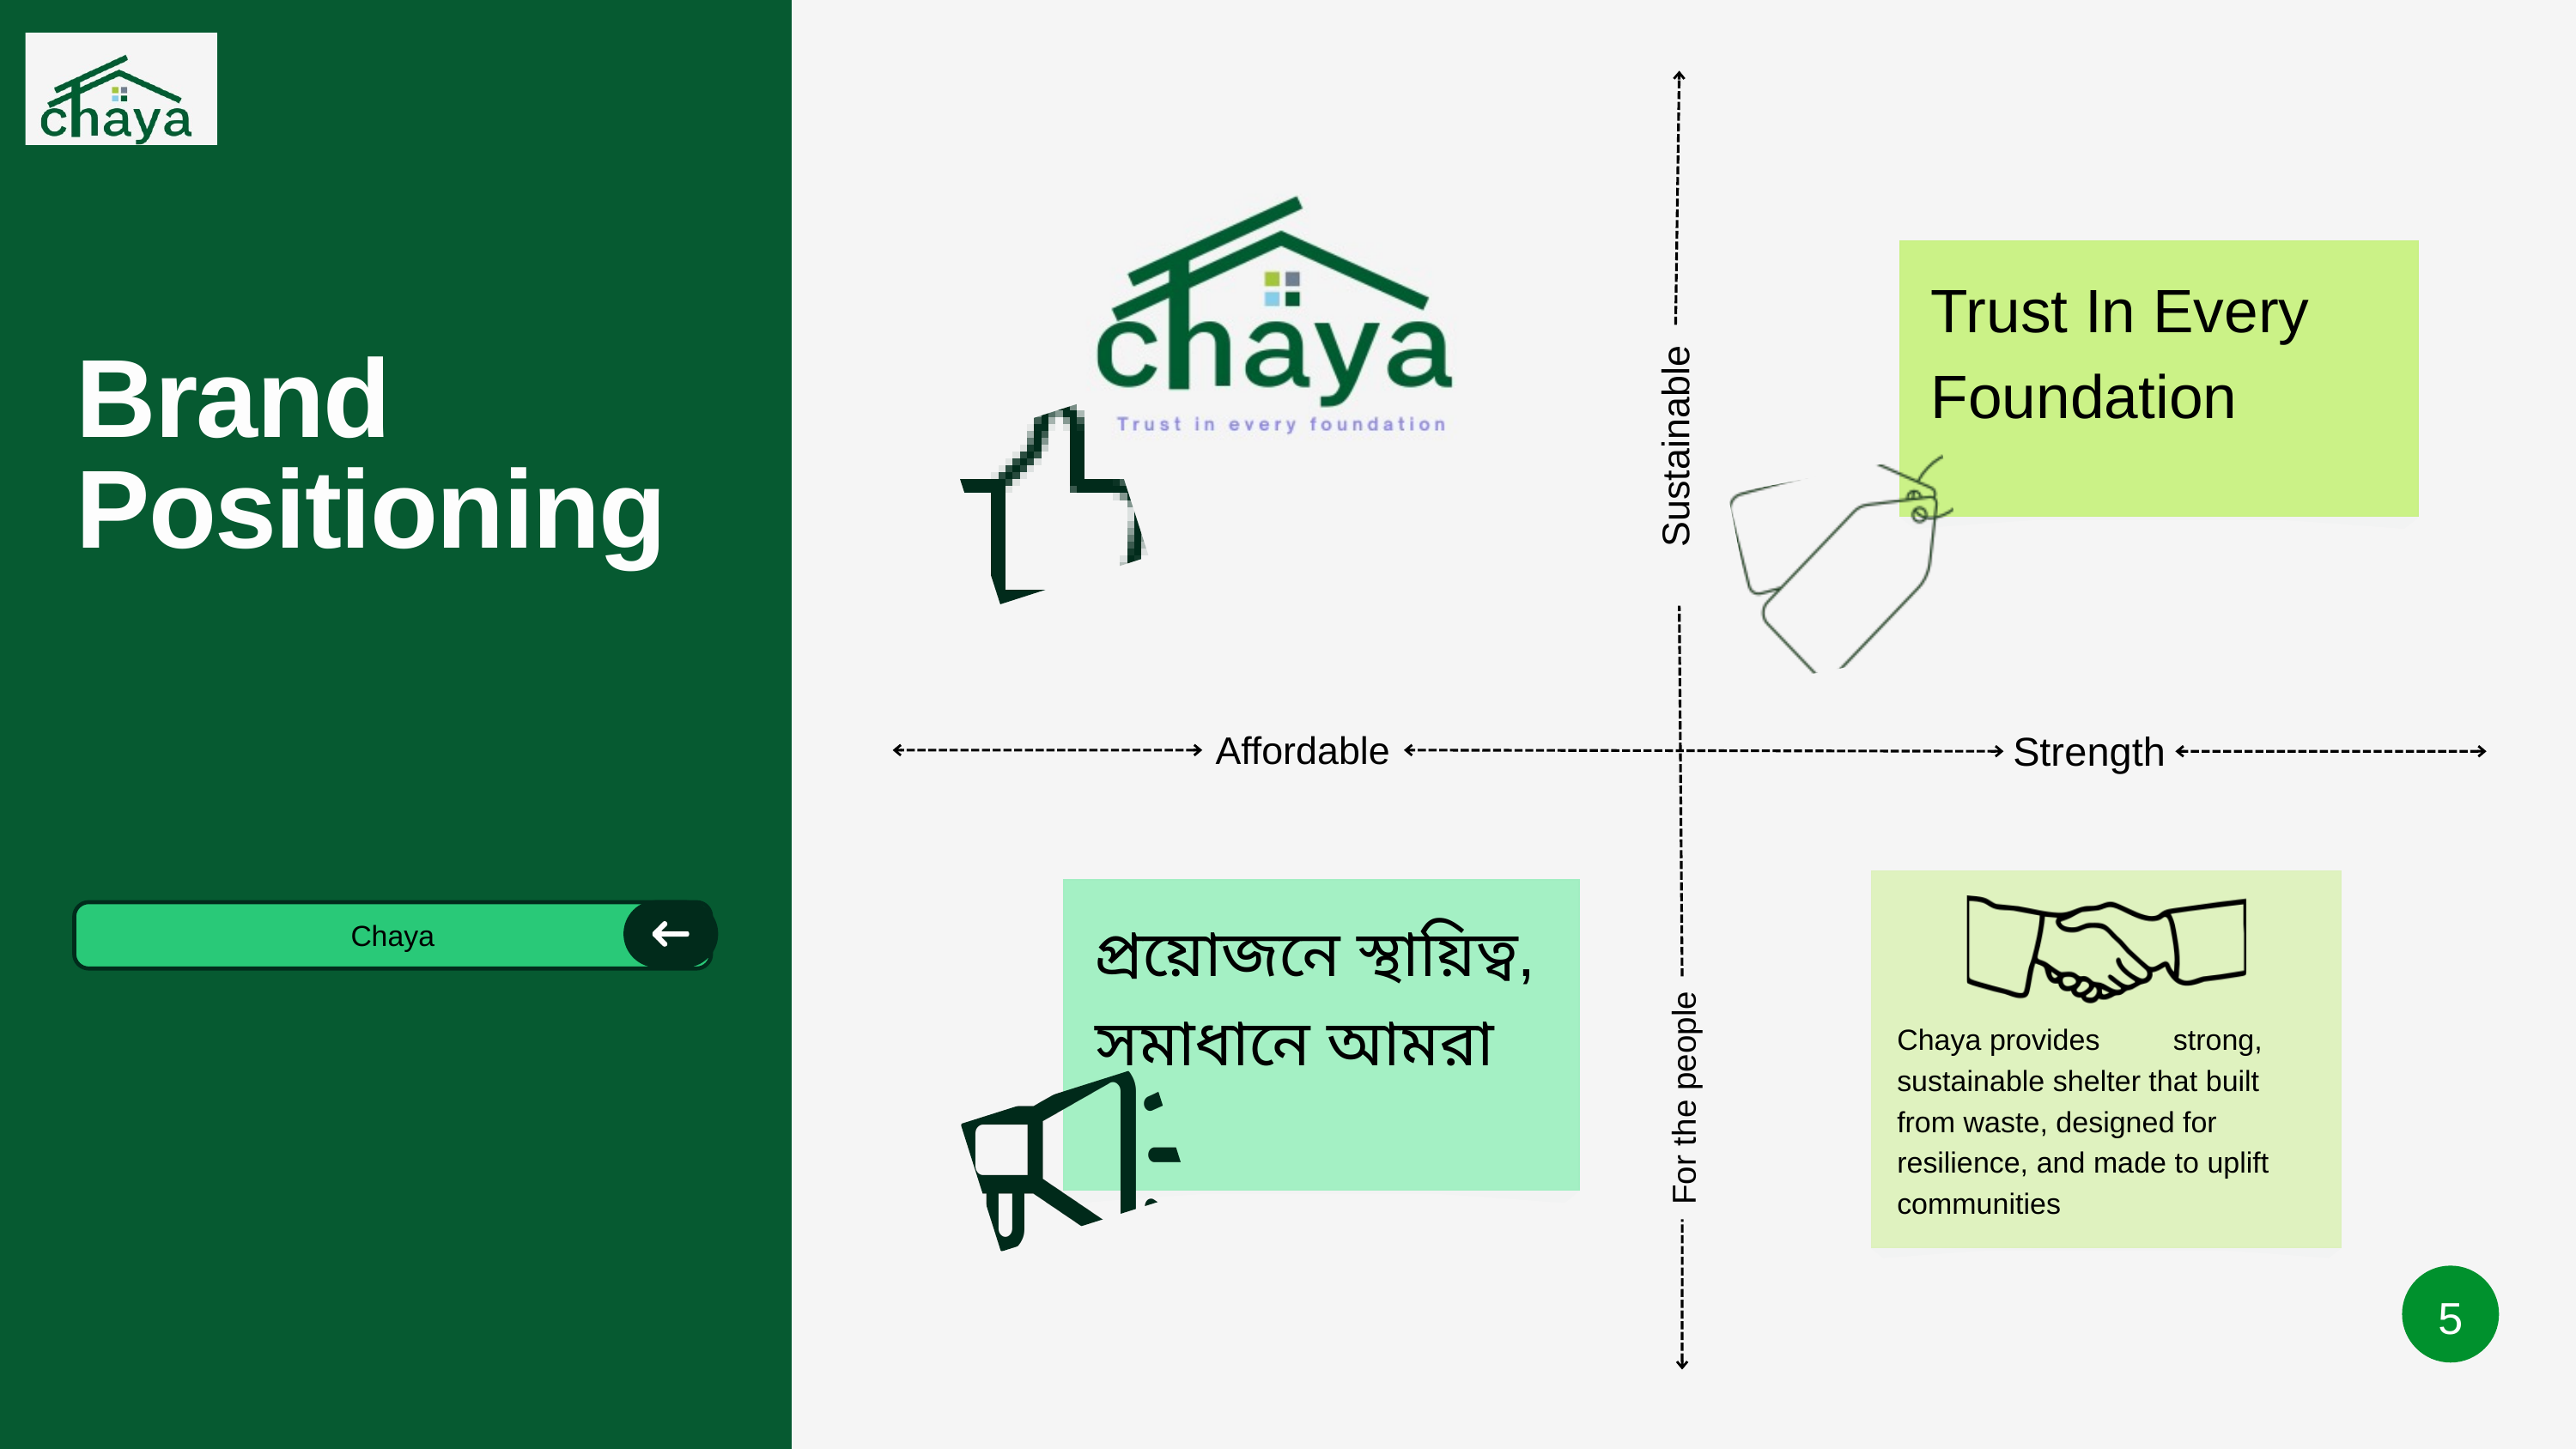

Trust In Every Foundation
Brand Positioning

Sustainable

Affordable
Strength

Chaya provides         strong, sustainable shelter that built from waste, designed for resilience, and made to uplift communities

প্রয়োজনে স্থায়িত্ব, সমাধানে আমরা

Chaya

For the people

5